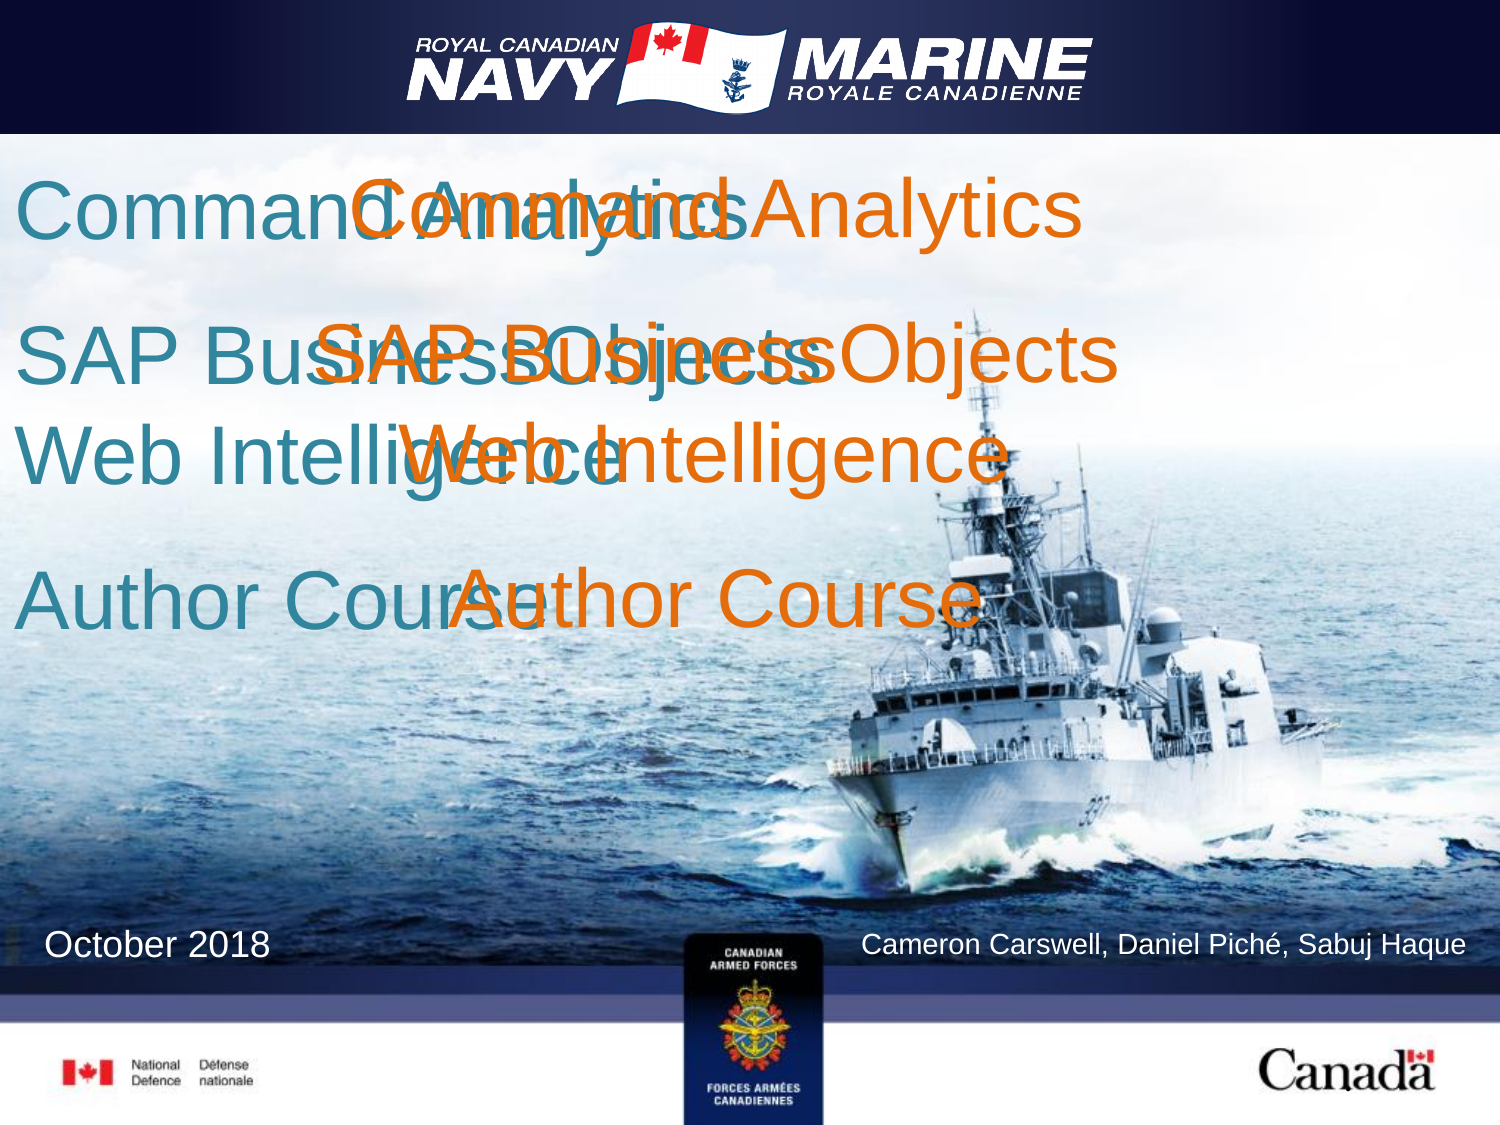

Command Analytics
SAP BusinessObjects
Web Intelligence
Author Course
Command Analytics
SAP BusinessObjects
Web Intelligence
Author Course
October 2018
Cameron Carswell, Daniel Piché, Sabuj Haque
.